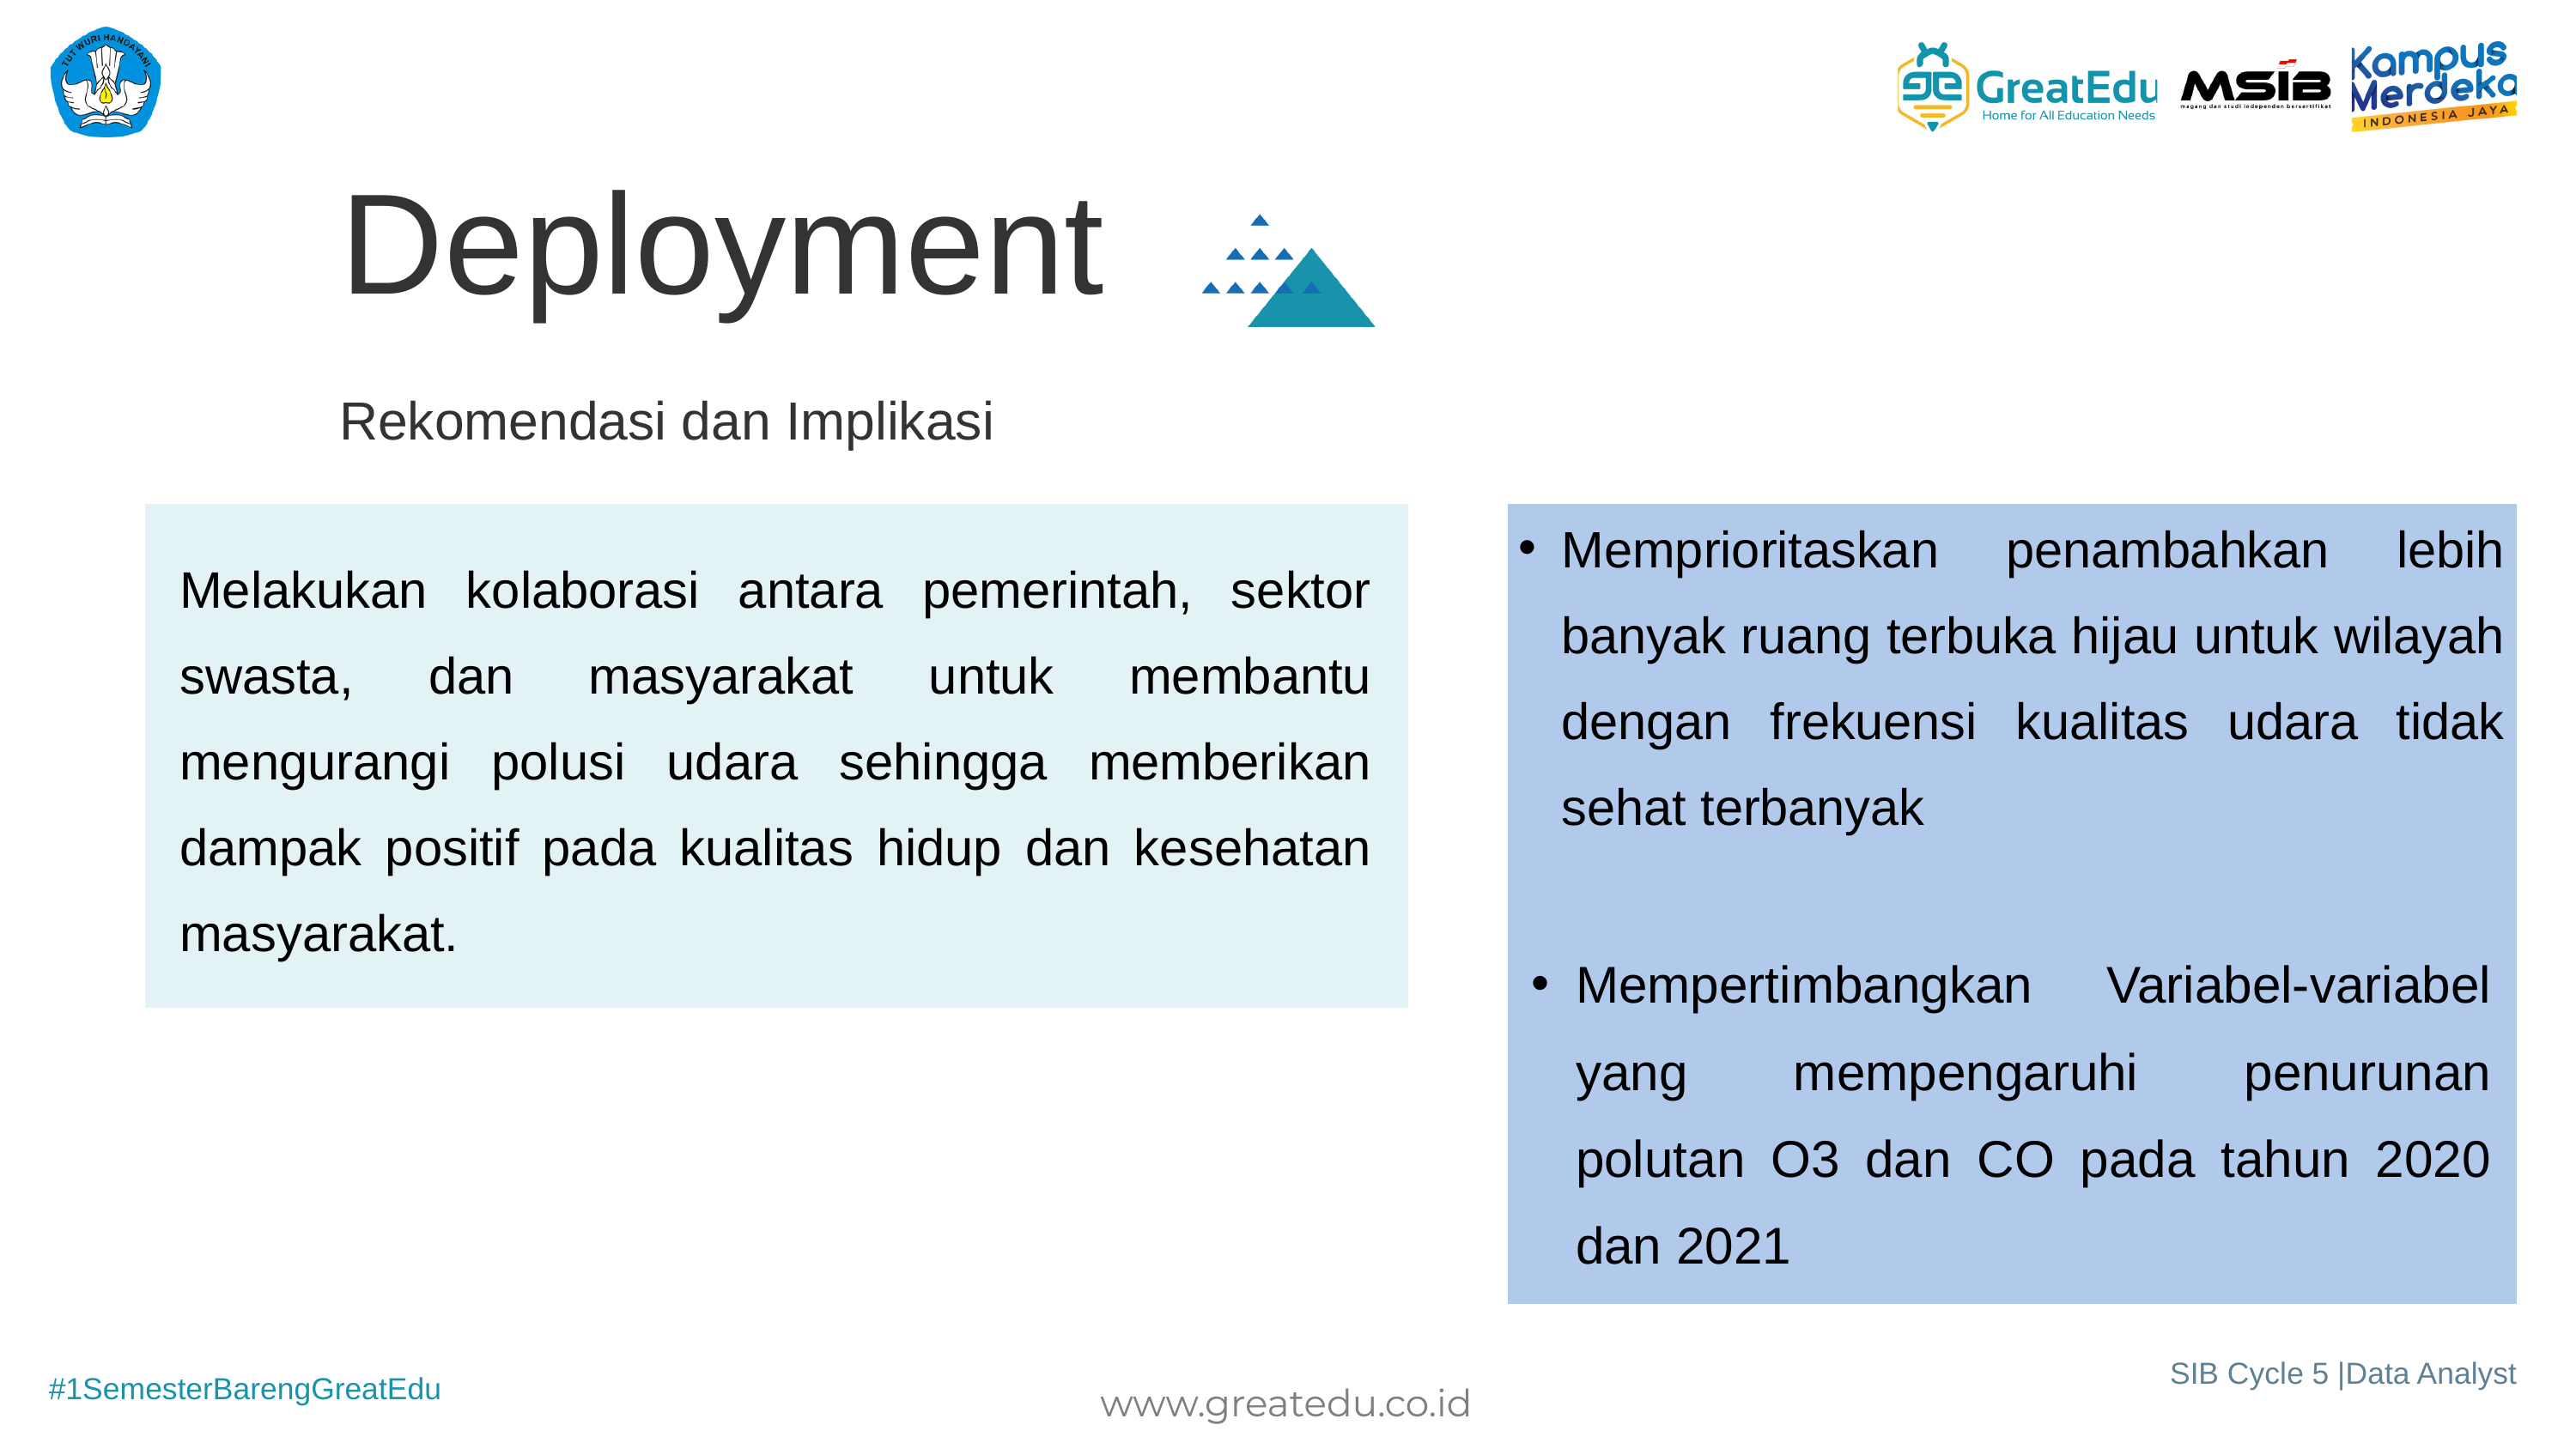

Deployment

Rekomendasi dan Implikasi
Memprioritaskan penambahkan lebih banyak ruang terbuka hijau untuk wilayah dengan frekuensi kualitas udara tidak sehat terbanyak

Melakukan kolaborasi antara pemerintah, sektor swasta, dan masyarakat untuk membantu mengurangi polusi udara sehingga memberikan dampak positif pada kualitas hidup dan kesehatan masyarakat.

Mempertimbangkan Variabel-variabel yang mempengaruhi penurunan polutan O3 dan CO pada tahun 2020 dan 2021
SIB Cycle 5 |Data Analyst
www.greatedu.co.id
#1SemesterBarengGreatEdu